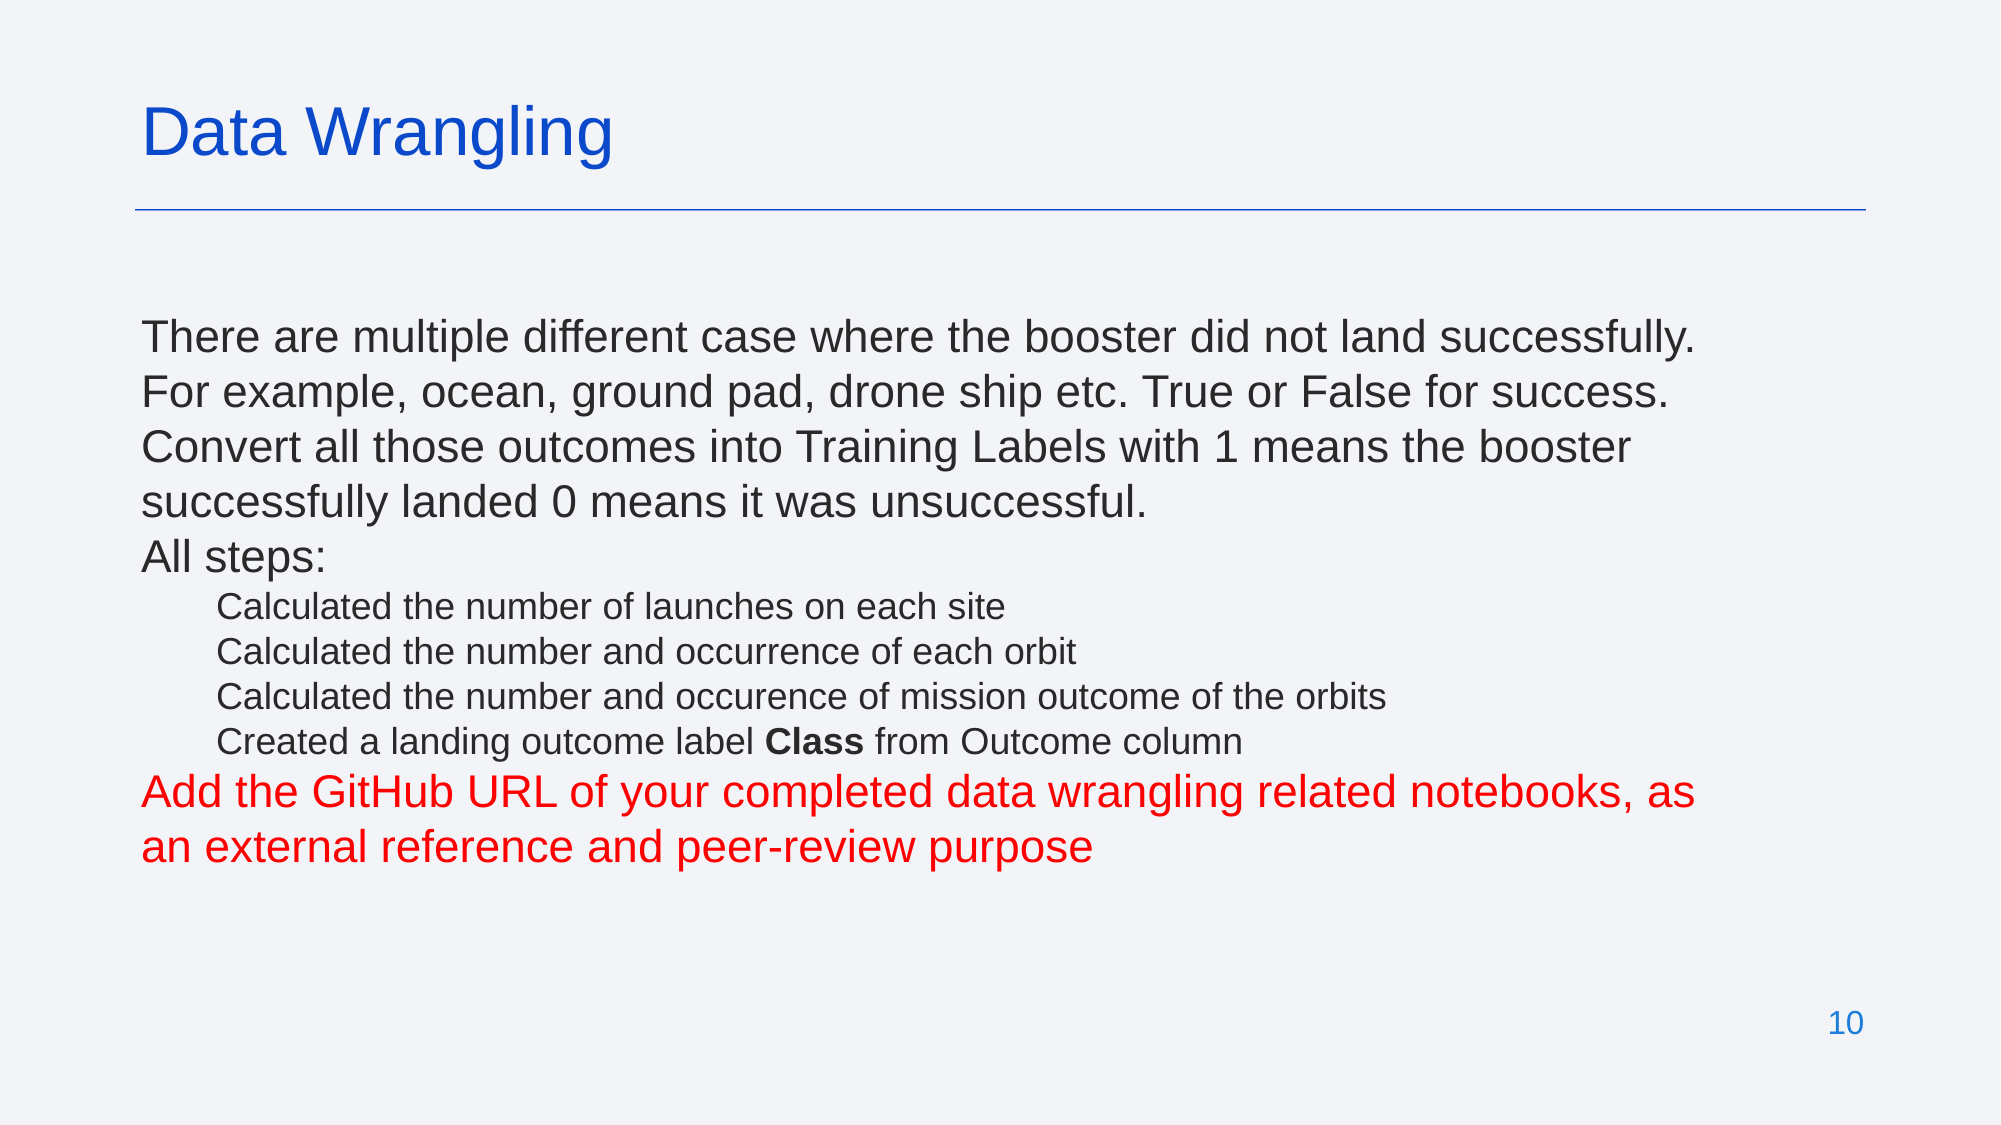

Data Wrangling
There are multiple different case where the booster did not land successfully. For example, ocean, ground pad, drone ship etc. True or False for success.
Convert all those outcomes into Training Labels with 1 means the booster successfully landed 0 means it was unsuccessful.
All steps:
Calculated the number of launches on each site
Calculated the number and occurrence of each orbit
Calculated the number and occurence of mission outcome of the orbits
Created a landing outcome label Class from Outcome column
Add the GitHub URL of your completed data wrangling related notebooks, as an external reference and peer-review purpose

10